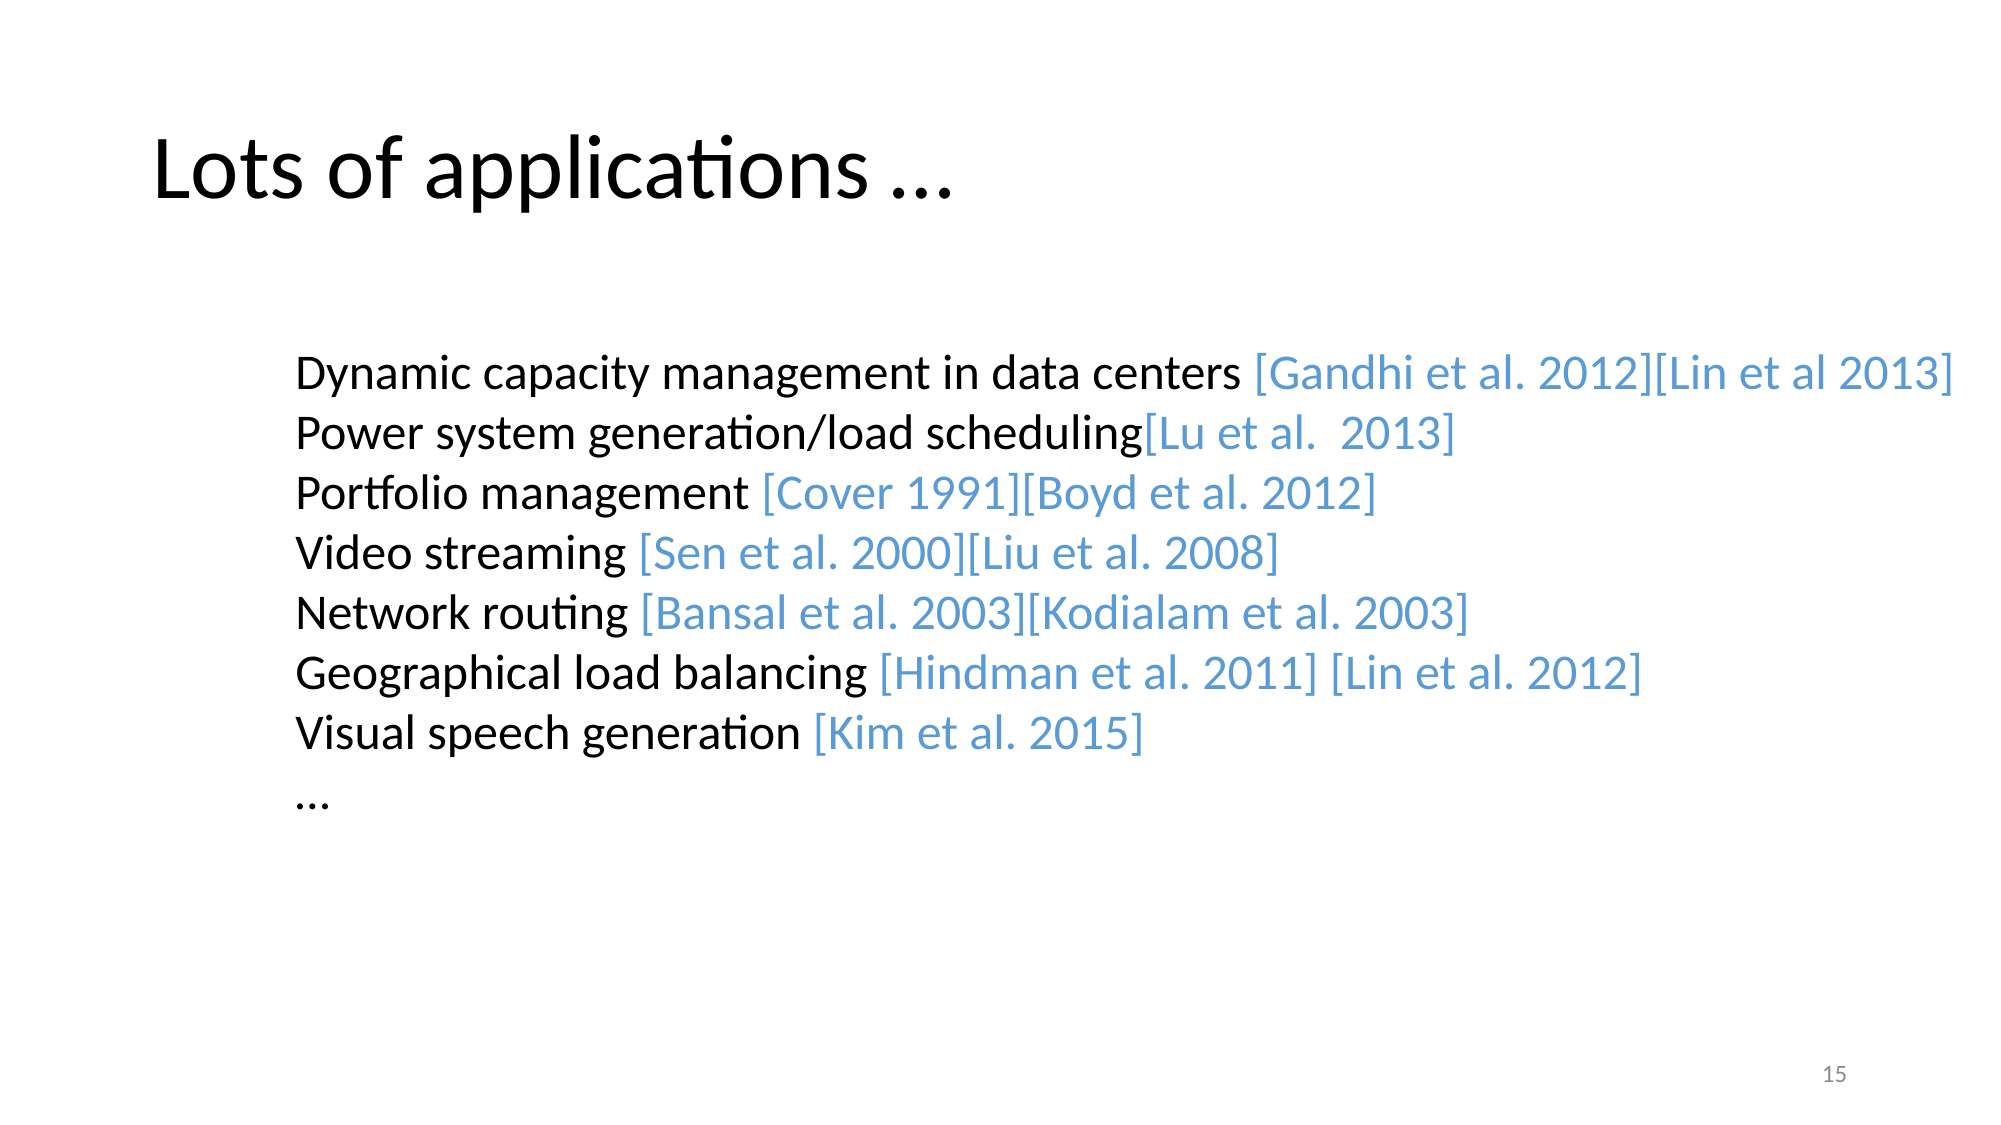

# Lots of applications …
Dynamic capacity management in data centers [Gandhi et al. 2012][Lin et al 2013]
Power system generation/load scheduling[Lu et al.  2013]
Portfolio management [Cover 1991][Boyd et al. 2012]
Video streaming [Sen et al. 2000][Liu et al. 2008]
Network routing [Bansal et al. 2003][Kodialam et al. 2003]
Geographical load balancing [Hindman et al. 2011] [Lin et al. 2012]
Visual speech generation [Kim et al. 2015]
…
15